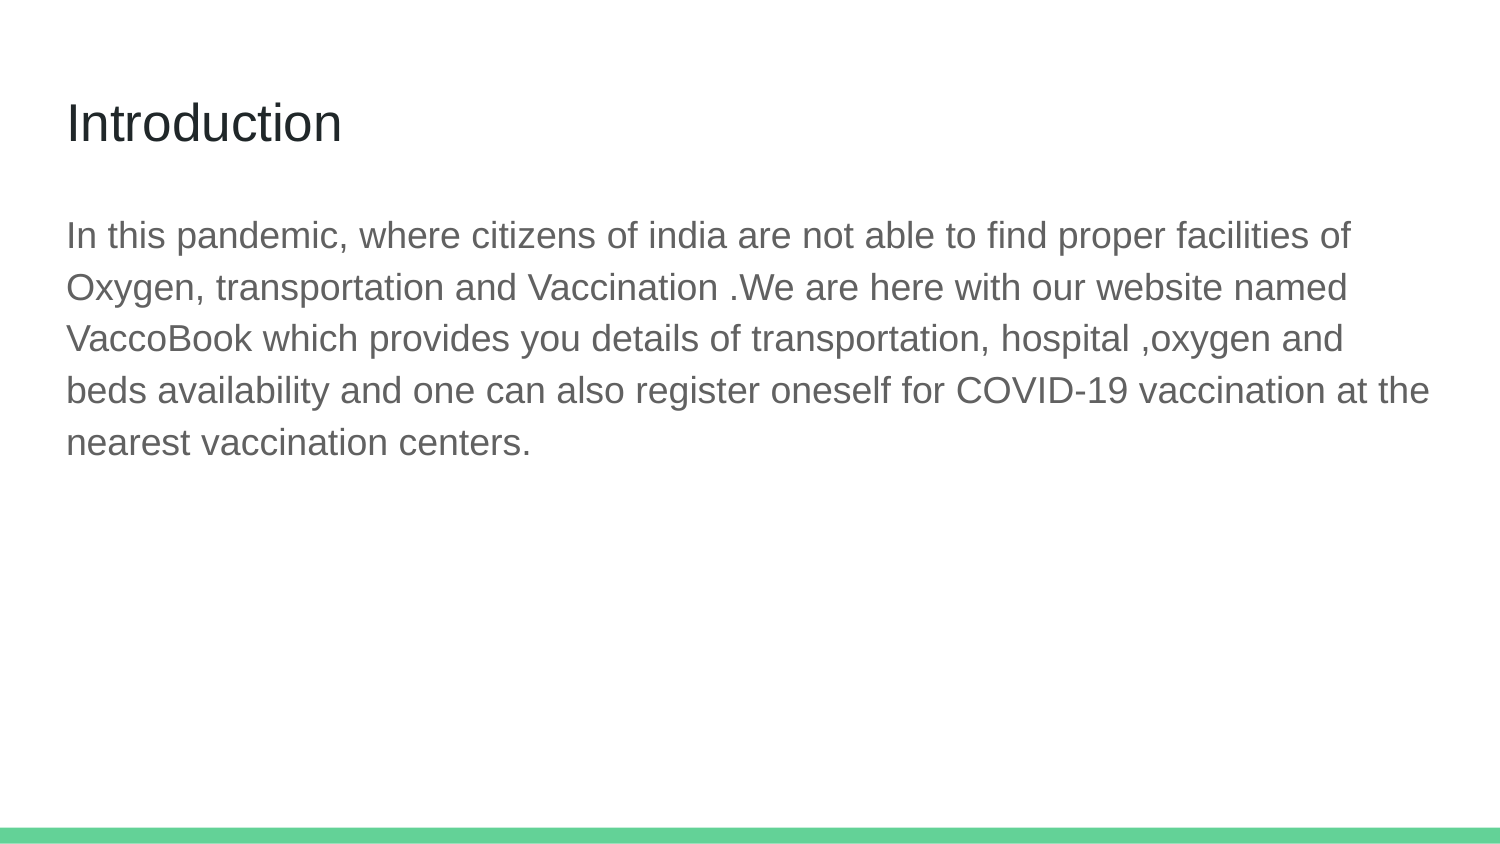

# Introduction
In this pandemic, where citizens of india are not able to find proper facilities of Oxygen, transportation and Vaccination .We are here with our website named VaccoBook which provides you details of transportation, hospital ,oxygen and beds availability and one can also register oneself for COVID-19 vaccination at the nearest vaccination centers.